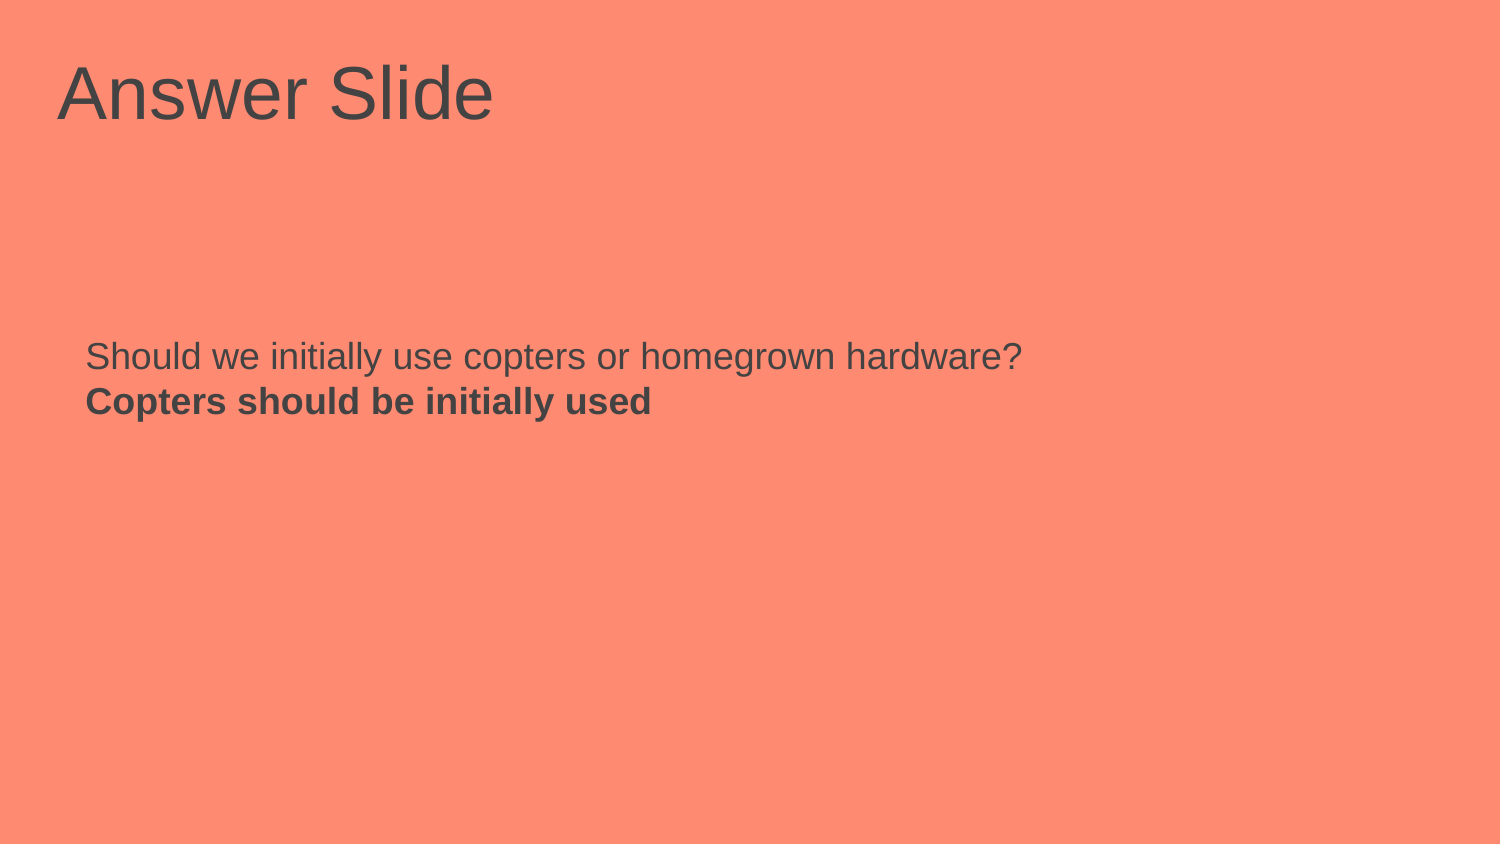

# Answer Slide

Should we initially use copters or homegrown hardware?
Copters should be initially used